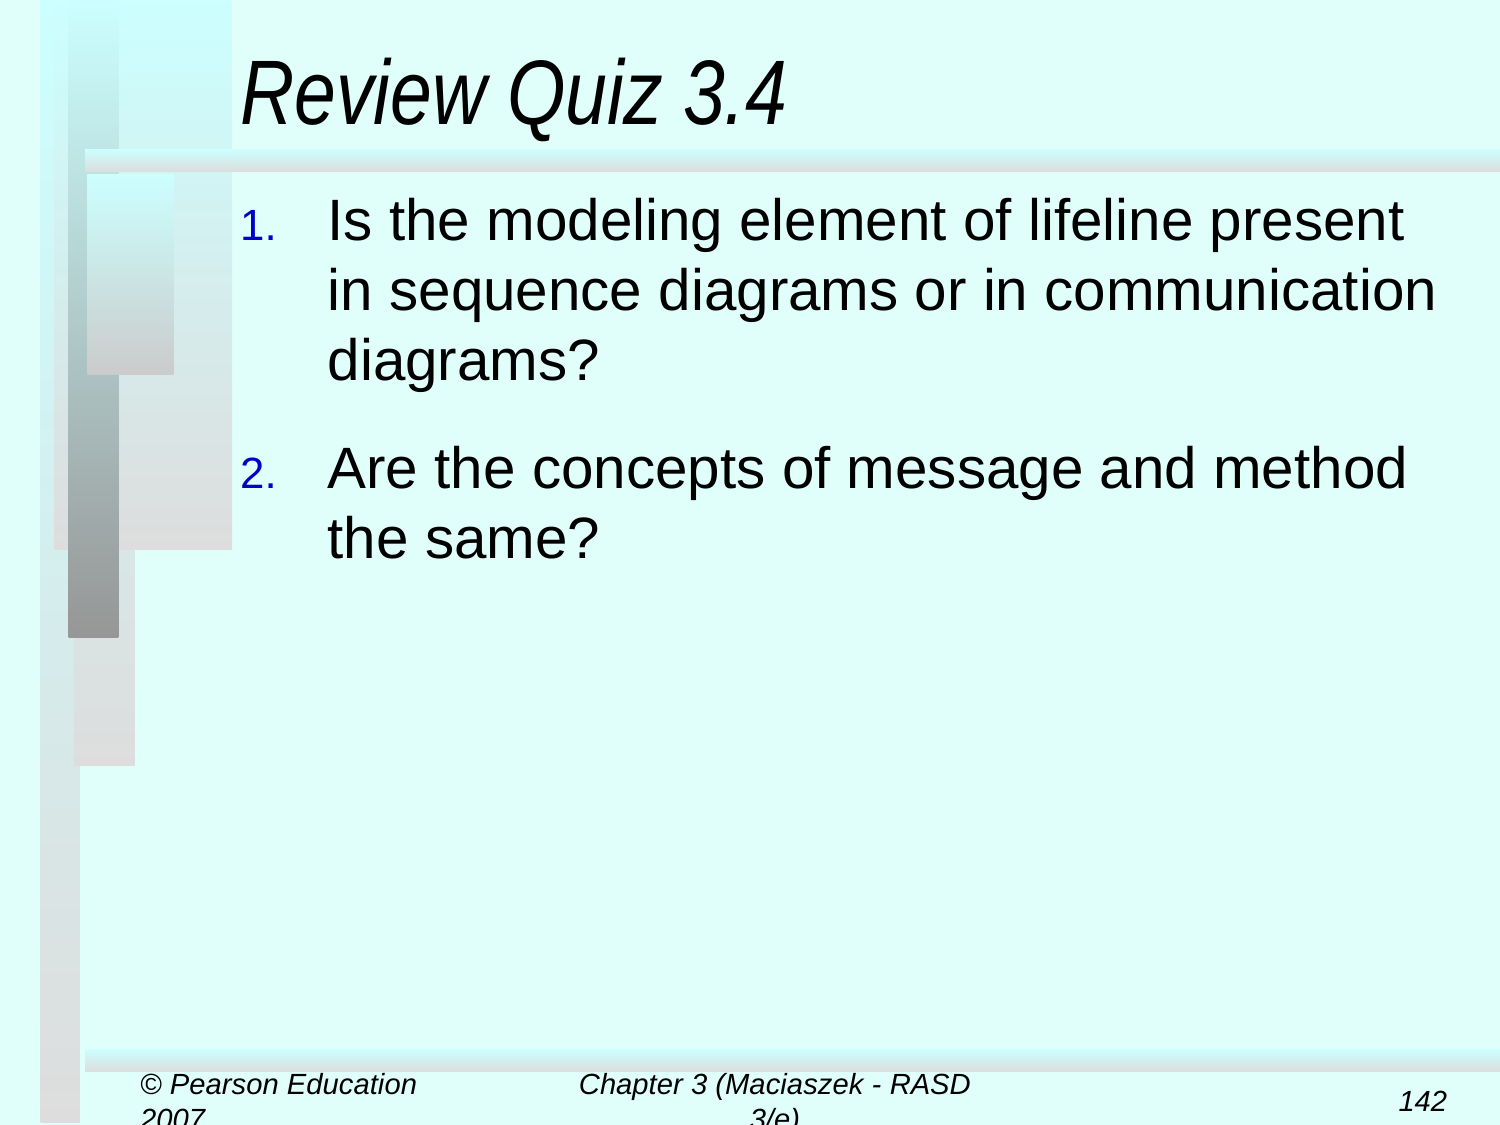

# Review Quiz 3.4
Is the modeling element of lifeline present in sequence diagrams or in communication diagrams?
Are the concepts of message and method the same?
© Pearson Education 2007
Chapter 3 (Maciaszek - RASD 3/e)
142